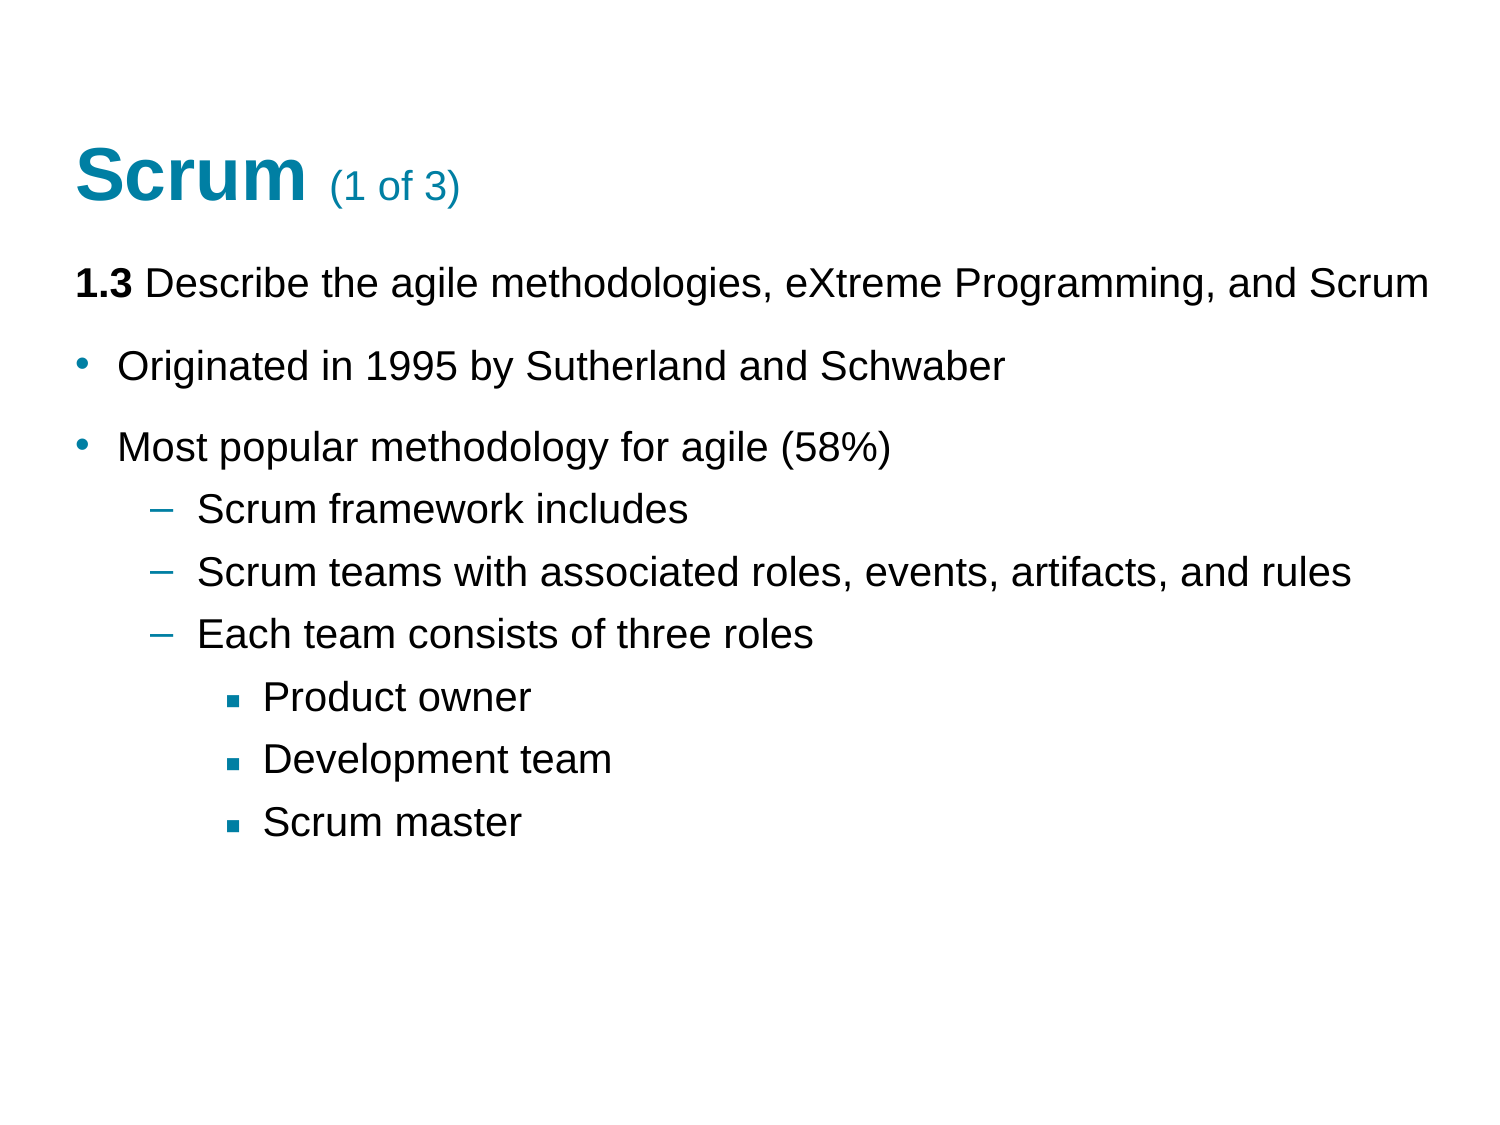

# Scrum (1 of 3)
1.3 Describe the agile methodologies, eXtreme Programming, and Scrum
Originated in 1995 by Sutherland and Schwaber
Most popular methodology for agile (58%)
Scrum framework includes
Scrum teams with associated roles, events, artifacts, and rules
Each team consists of three roles
Product owner
Development team
Scrum master